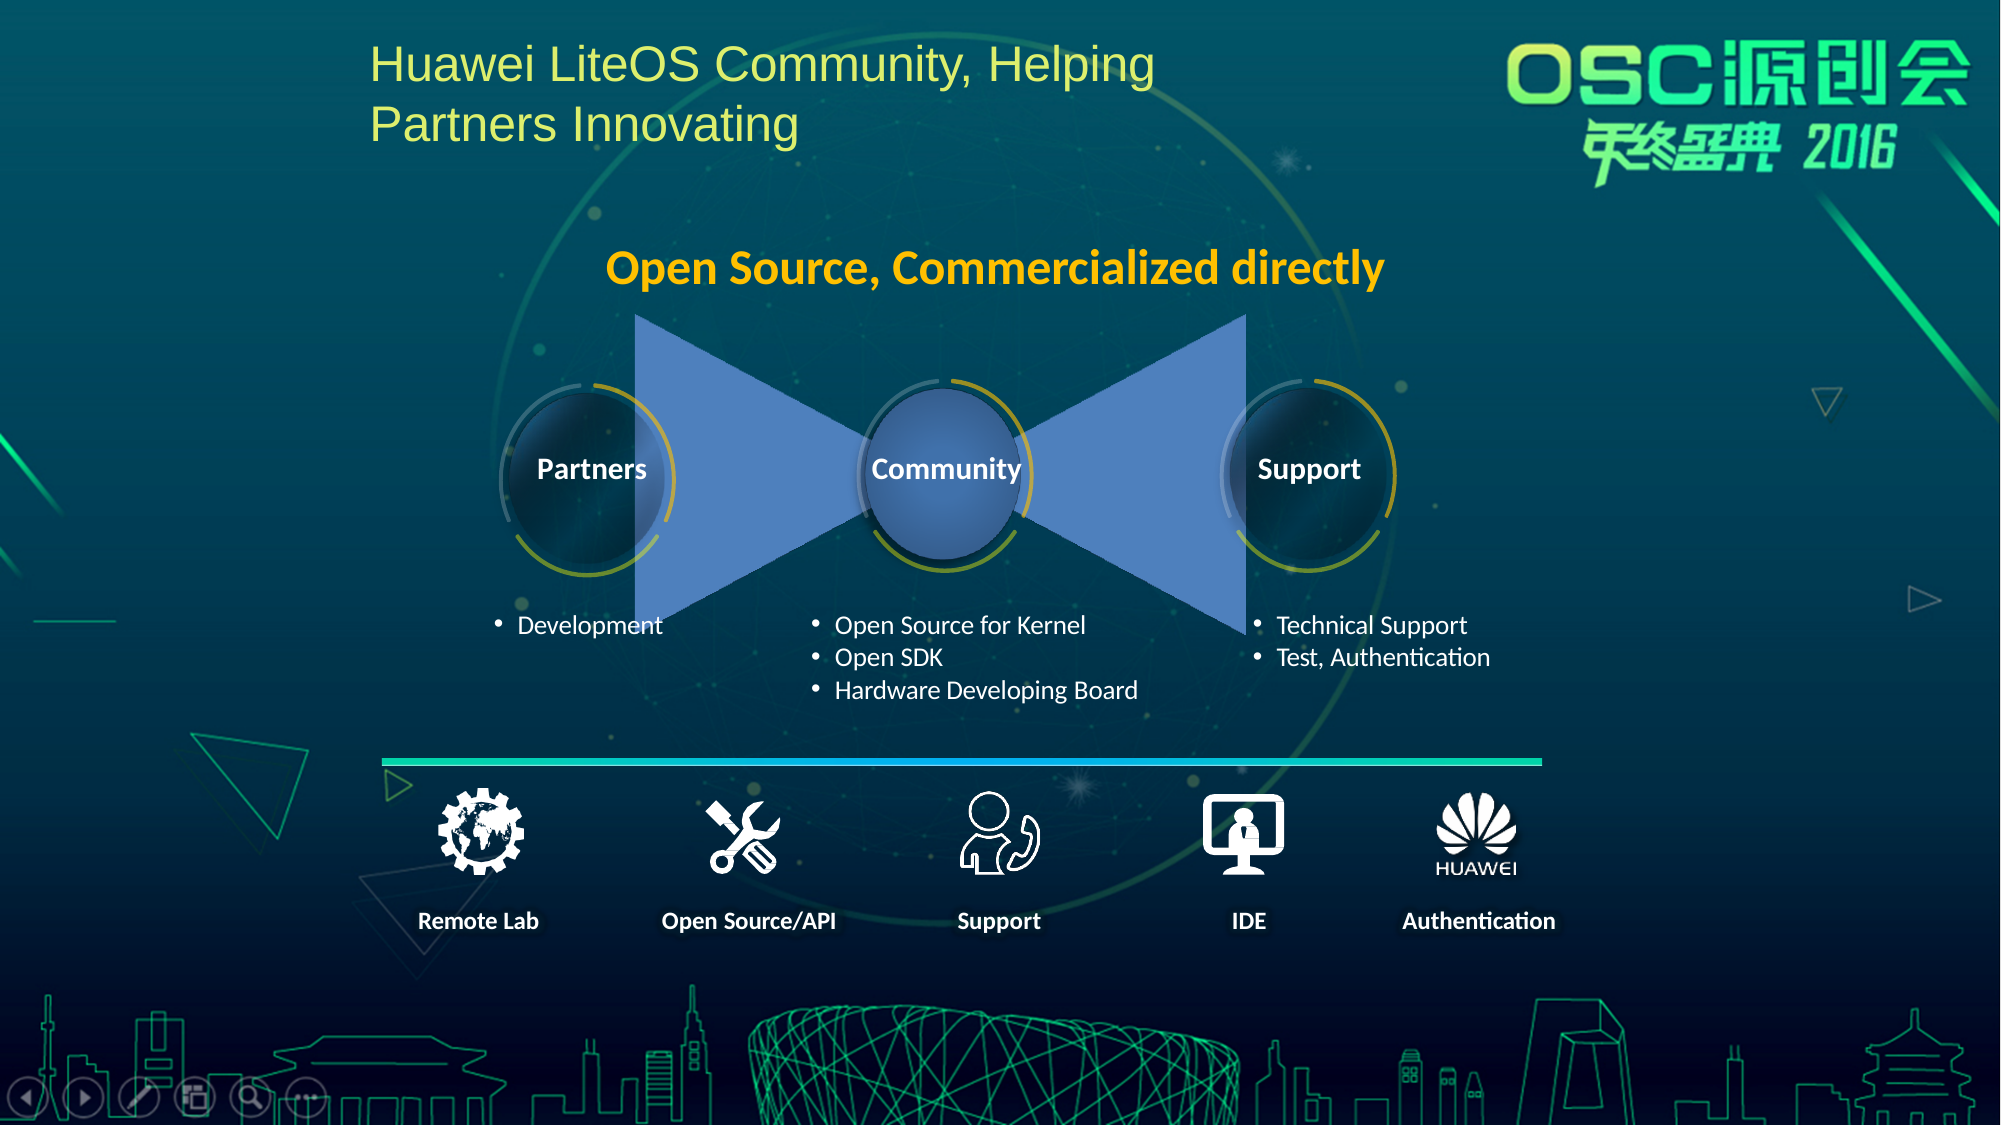

# Huawei LiteOS Community, Helping
Partners Innovating
Open Source, Commercialized directly

Partners
Community
Support

Technical Support
Test, Authentication
Development
Open Source for Kernel
Open SDK
Hardware Developing Board

Remote Lab
Open Source/API
Support
IDE
Authentication